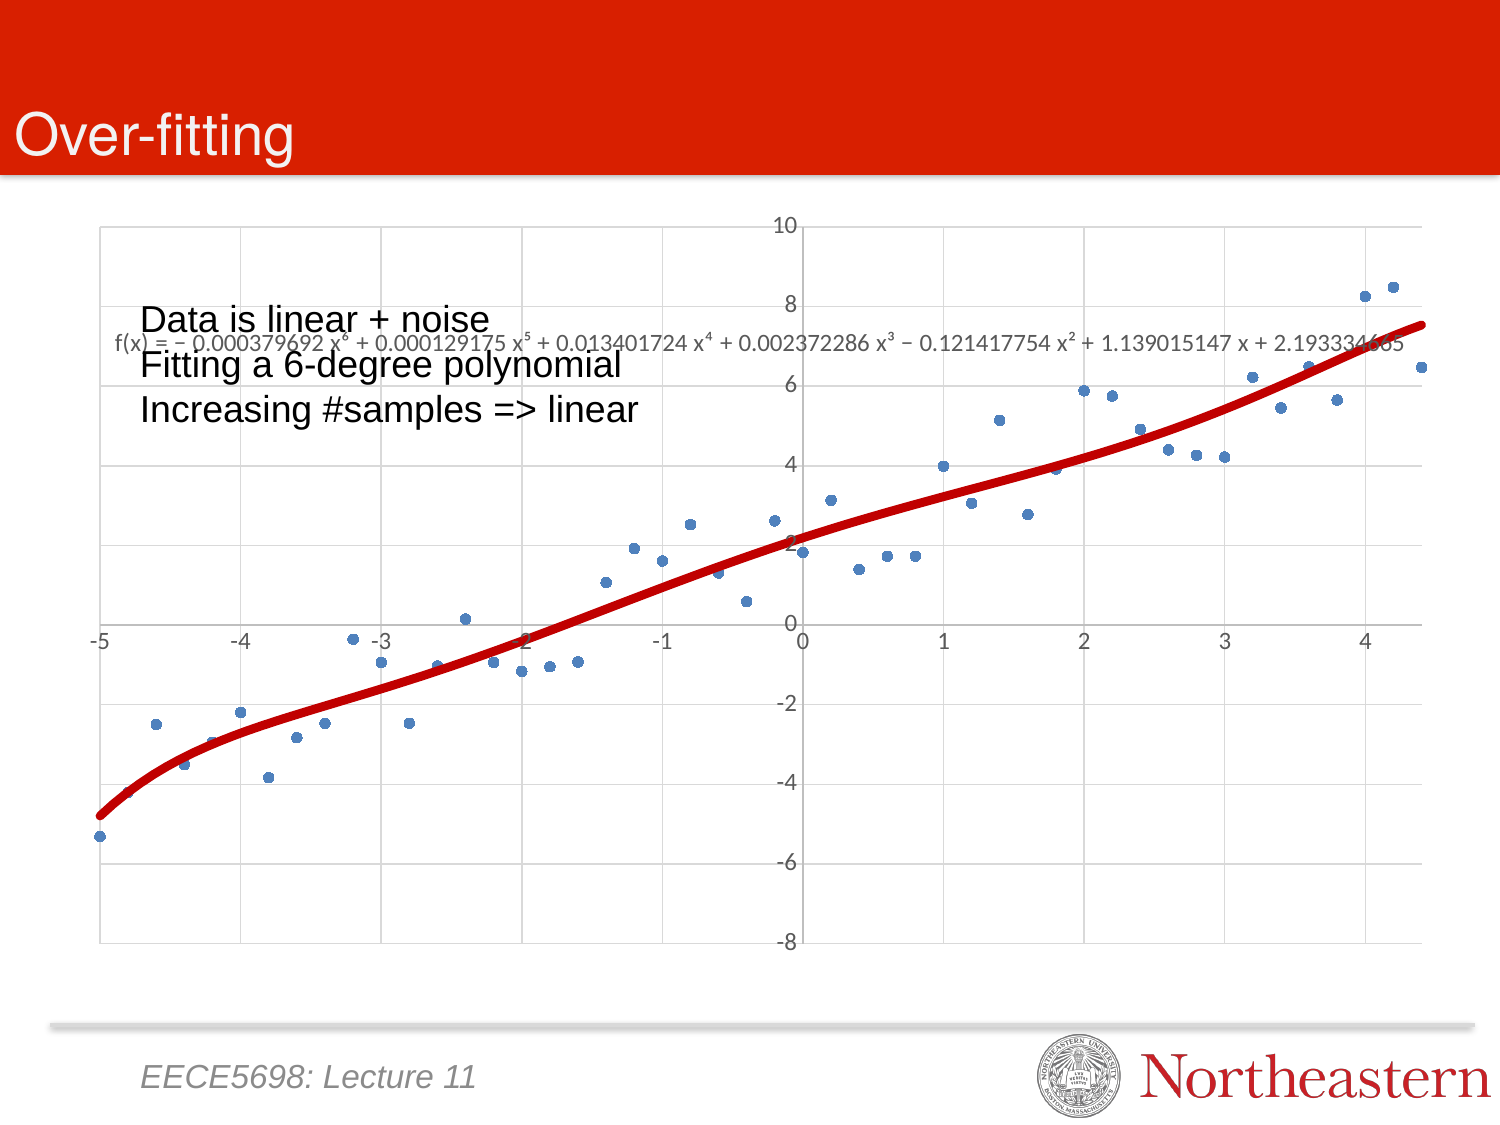

# Over-fitting

### Chart

| Category | Y-Value 1 |
|---|---|
Data is linear + noise
Fitting a 6-degree polynomial
Increasing #samples => linear

EECE5698: Lecture 11